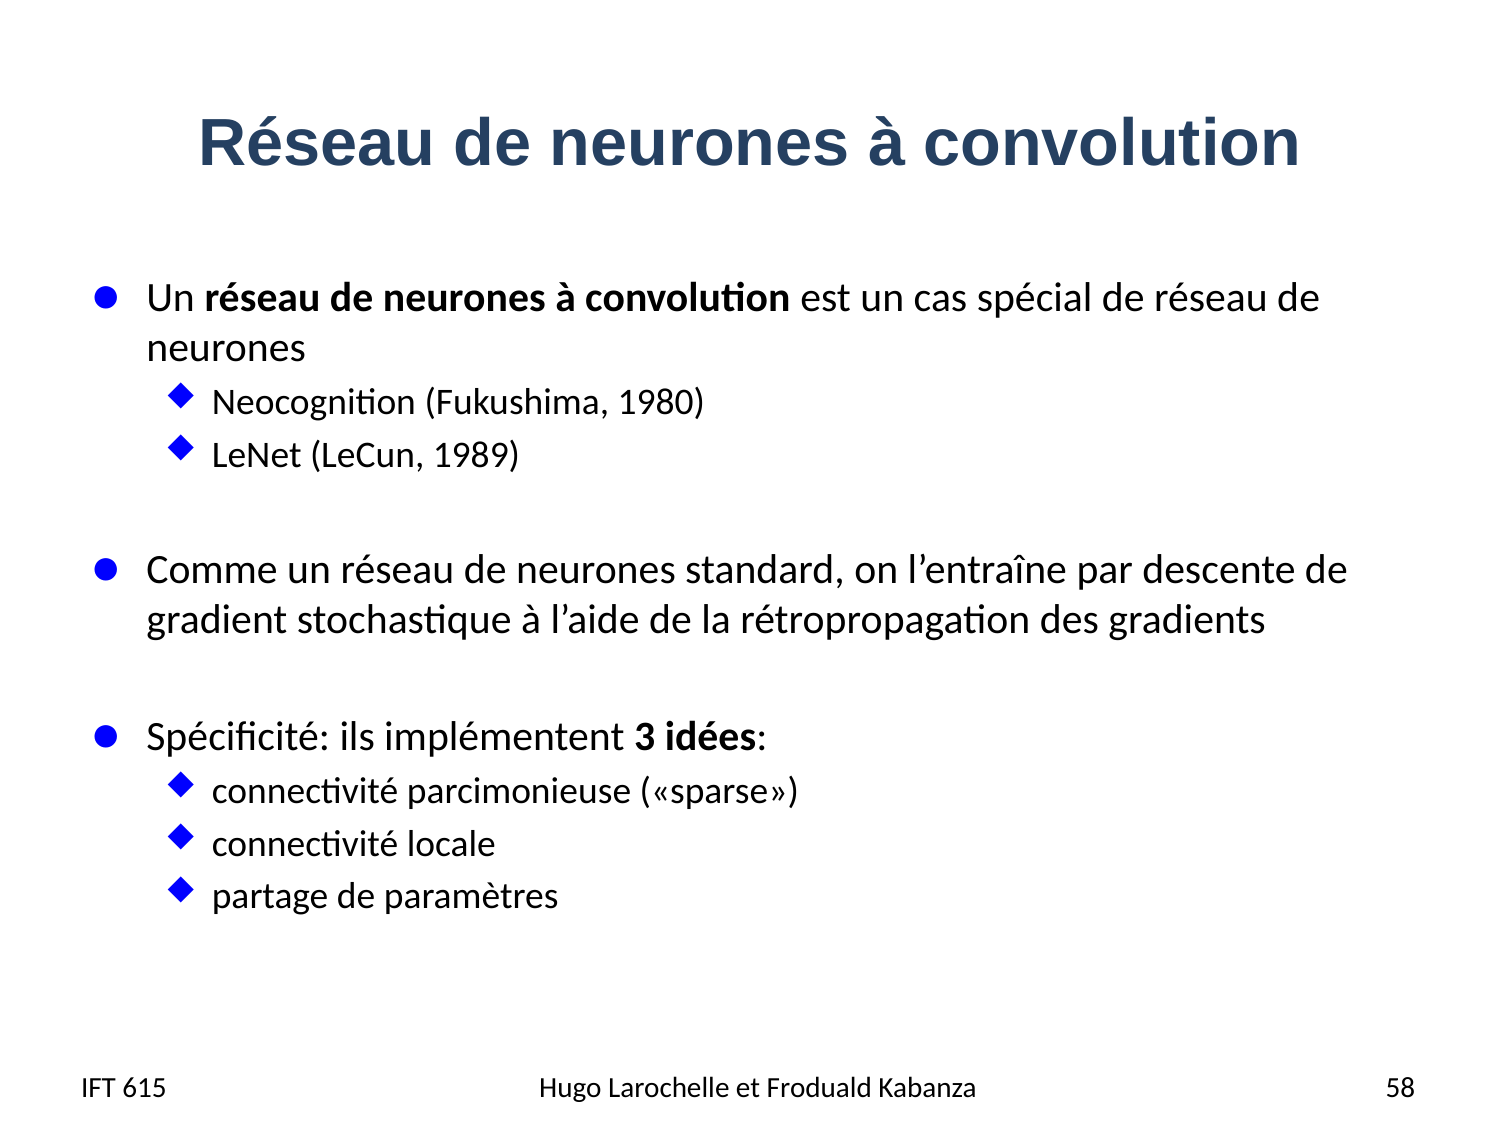

# Réseau de neurones à convolution
Un réseau de neurones à convolution est un cas spécial de réseau de neurones
Neocognition (Fukushima, 1980)
LeNet (LeCun, 1989)

Comme un réseau de neurones standard, on l’entraîne par descente de gradient stochastique à l’aide de la rétropropagation des gradients

Spécificité: ils implémentent 3 idées:
connectivité parcimonieuse («sparse»)
connectivité locale
partage de paramètres
IFT 615
Hugo Larochelle et Froduald Kabanza
58